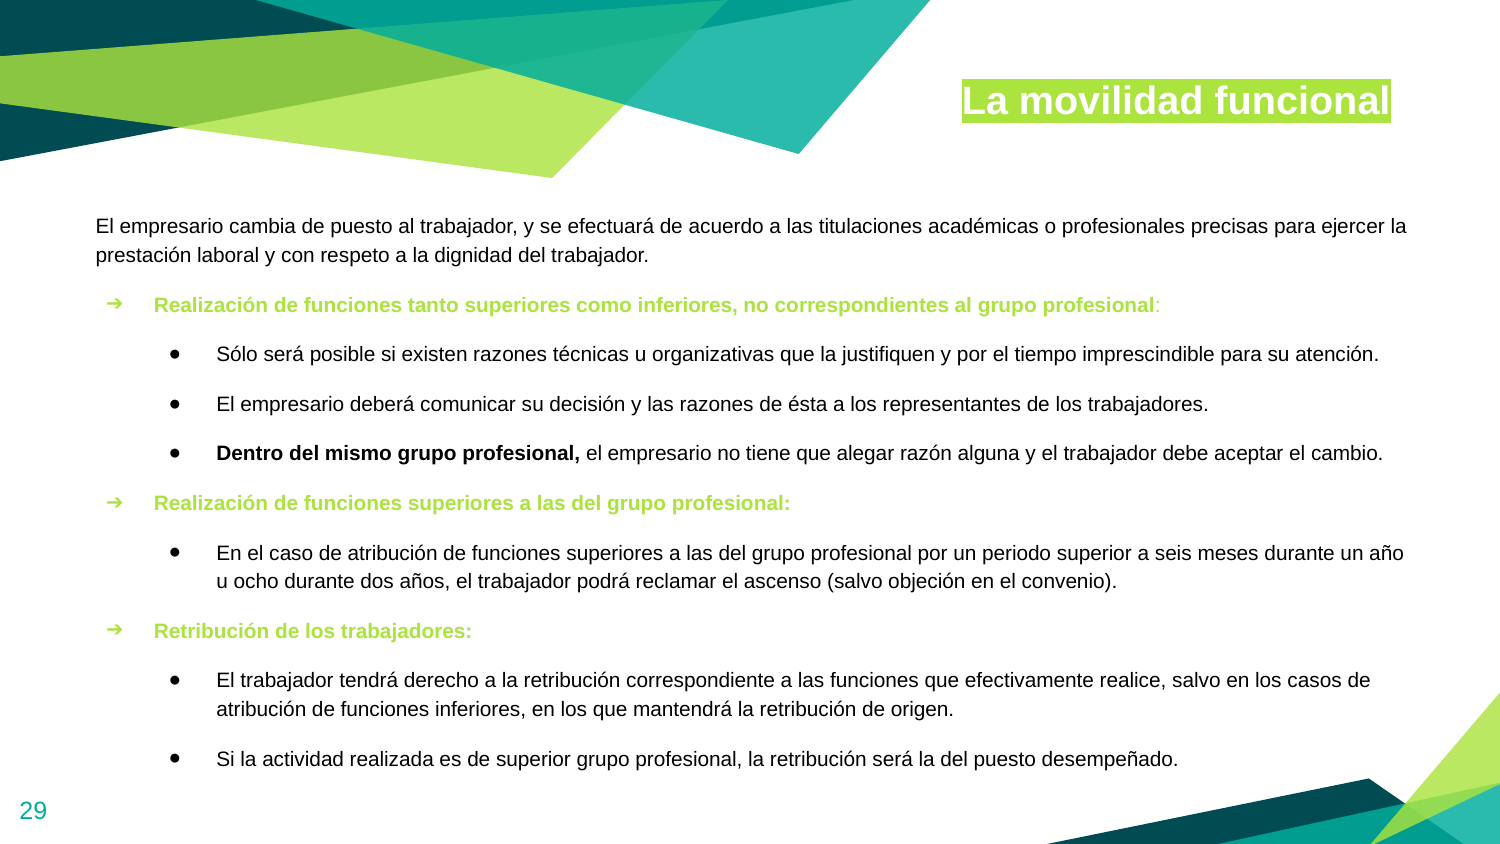

La movilidad funcional
El empresario cambia de puesto al trabajador, y se efectuará de acuerdo a las titulaciones académicas o profesionales precisas para ejercer la prestación laboral y con respeto a la dignidad del trabajador.
Realización de funciones tanto superiores como inferiores, no correspondientes al grupo profesional:
Sólo será posible si existen razones técnicas u organizativas que la justifiquen y por el tiempo imprescindible para su atención.
El empresario deberá comunicar su decisión y las razones de ésta a los representantes de los trabajadores.
Dentro del mismo grupo profesional, el empresario no tiene que alegar razón alguna y el trabajador debe aceptar el cambio.
Realización de funciones superiores a las del grupo profesional:
En el caso de atribución de funciones superiores a las del grupo profesional por un periodo superior a seis meses durante un año u ocho durante dos años, el trabajador podrá reclamar el ascenso (salvo objeción en el convenio).
Retribución de los trabajadores:
El trabajador tendrá derecho a la retribución correspondiente a las funciones que efectivamente realice, salvo en los casos de atribución de funciones inferiores, en los que mantendrá la retribución de origen.
Si la actividad realizada es de superior grupo profesional, la retribución será la del puesto desempeñado.
29